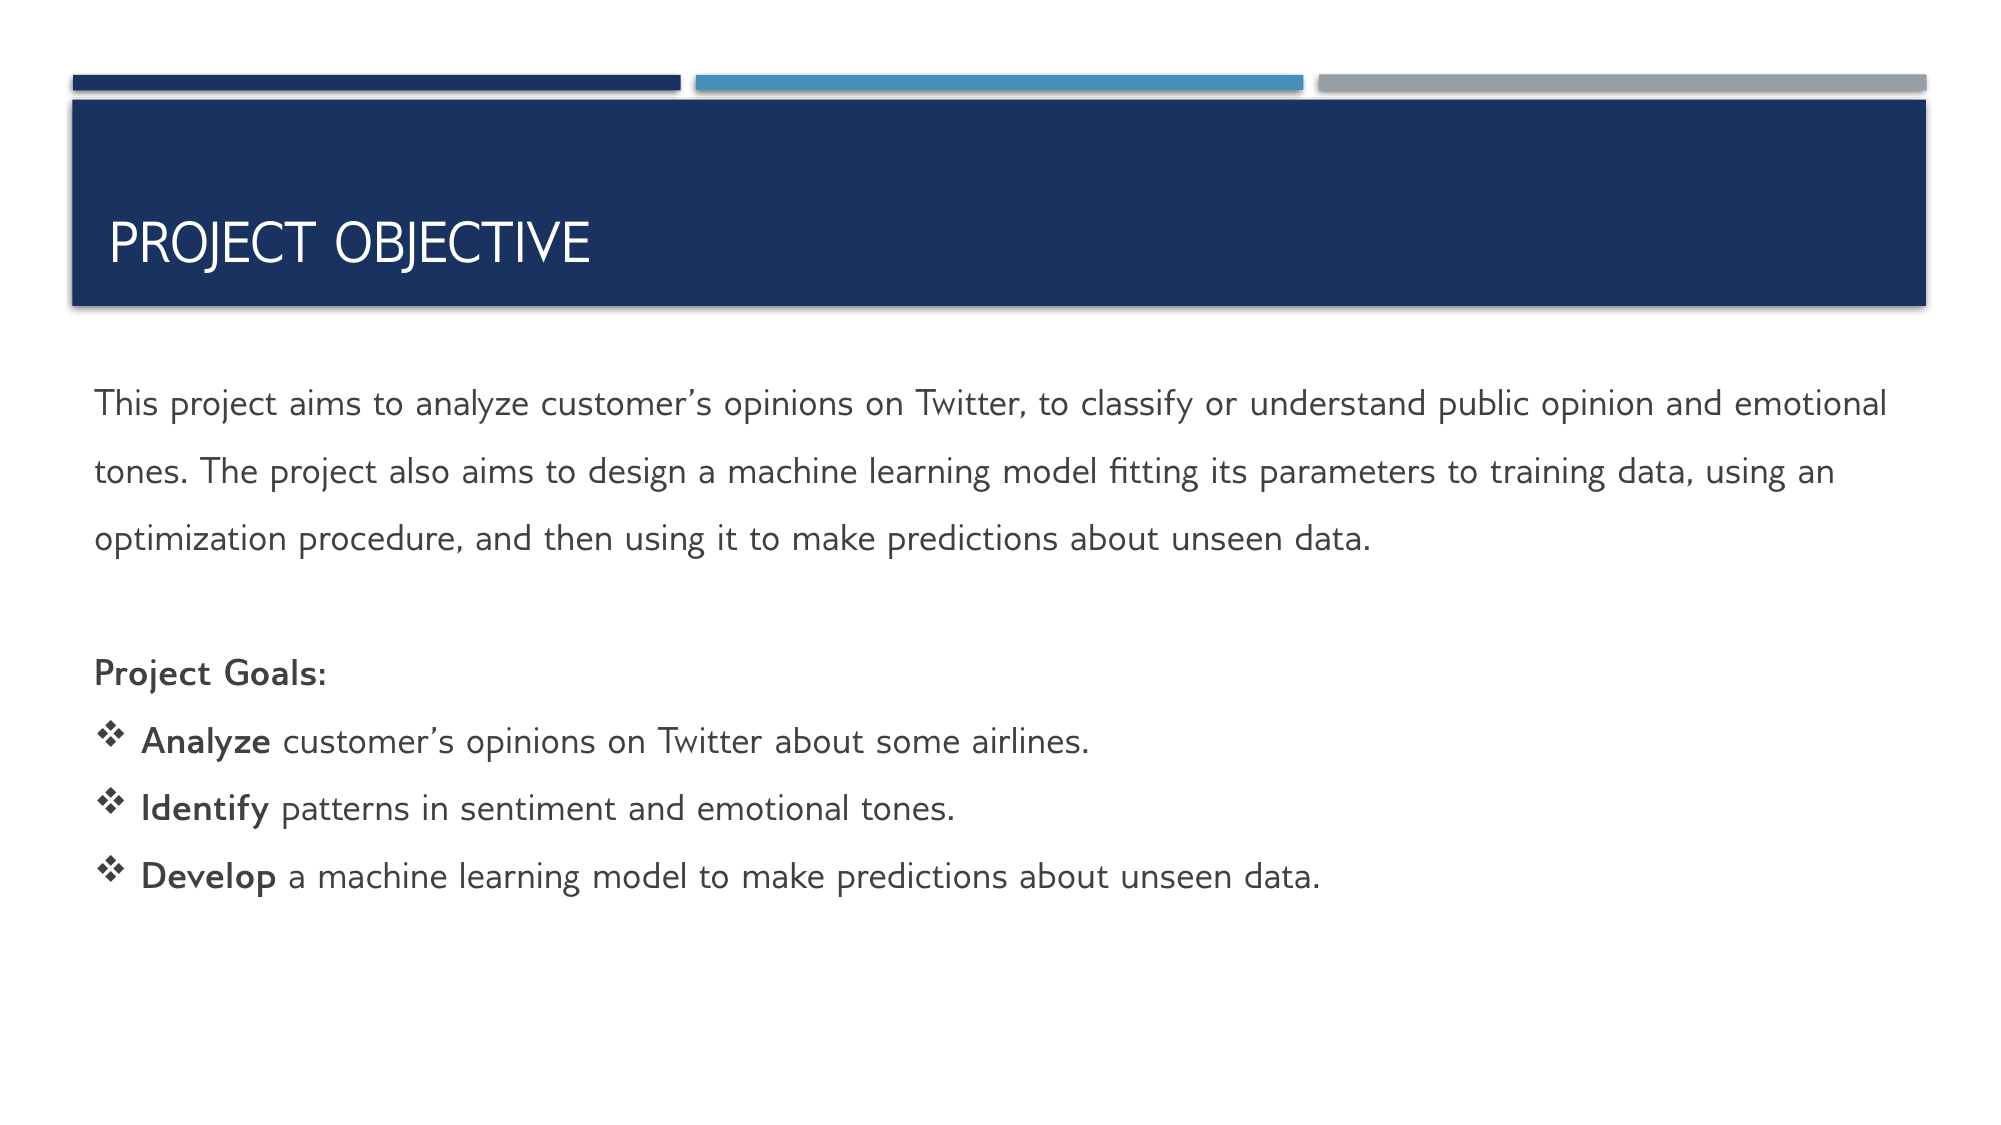

# Project Objective
This project aims to analyze customer’s opinions on Twitter, to classify or understand public opinion and emotional tones. The project also aims to design a machine learning model fitting its parameters to training data, using an optimization procedure, and then using it to make predictions about unseen data.

Project Goals:
Analyze customer’s opinions on Twitter about some airlines.
Identify patterns in sentiment and emotional tones.
Develop a machine learning model to make predictions about unseen data.